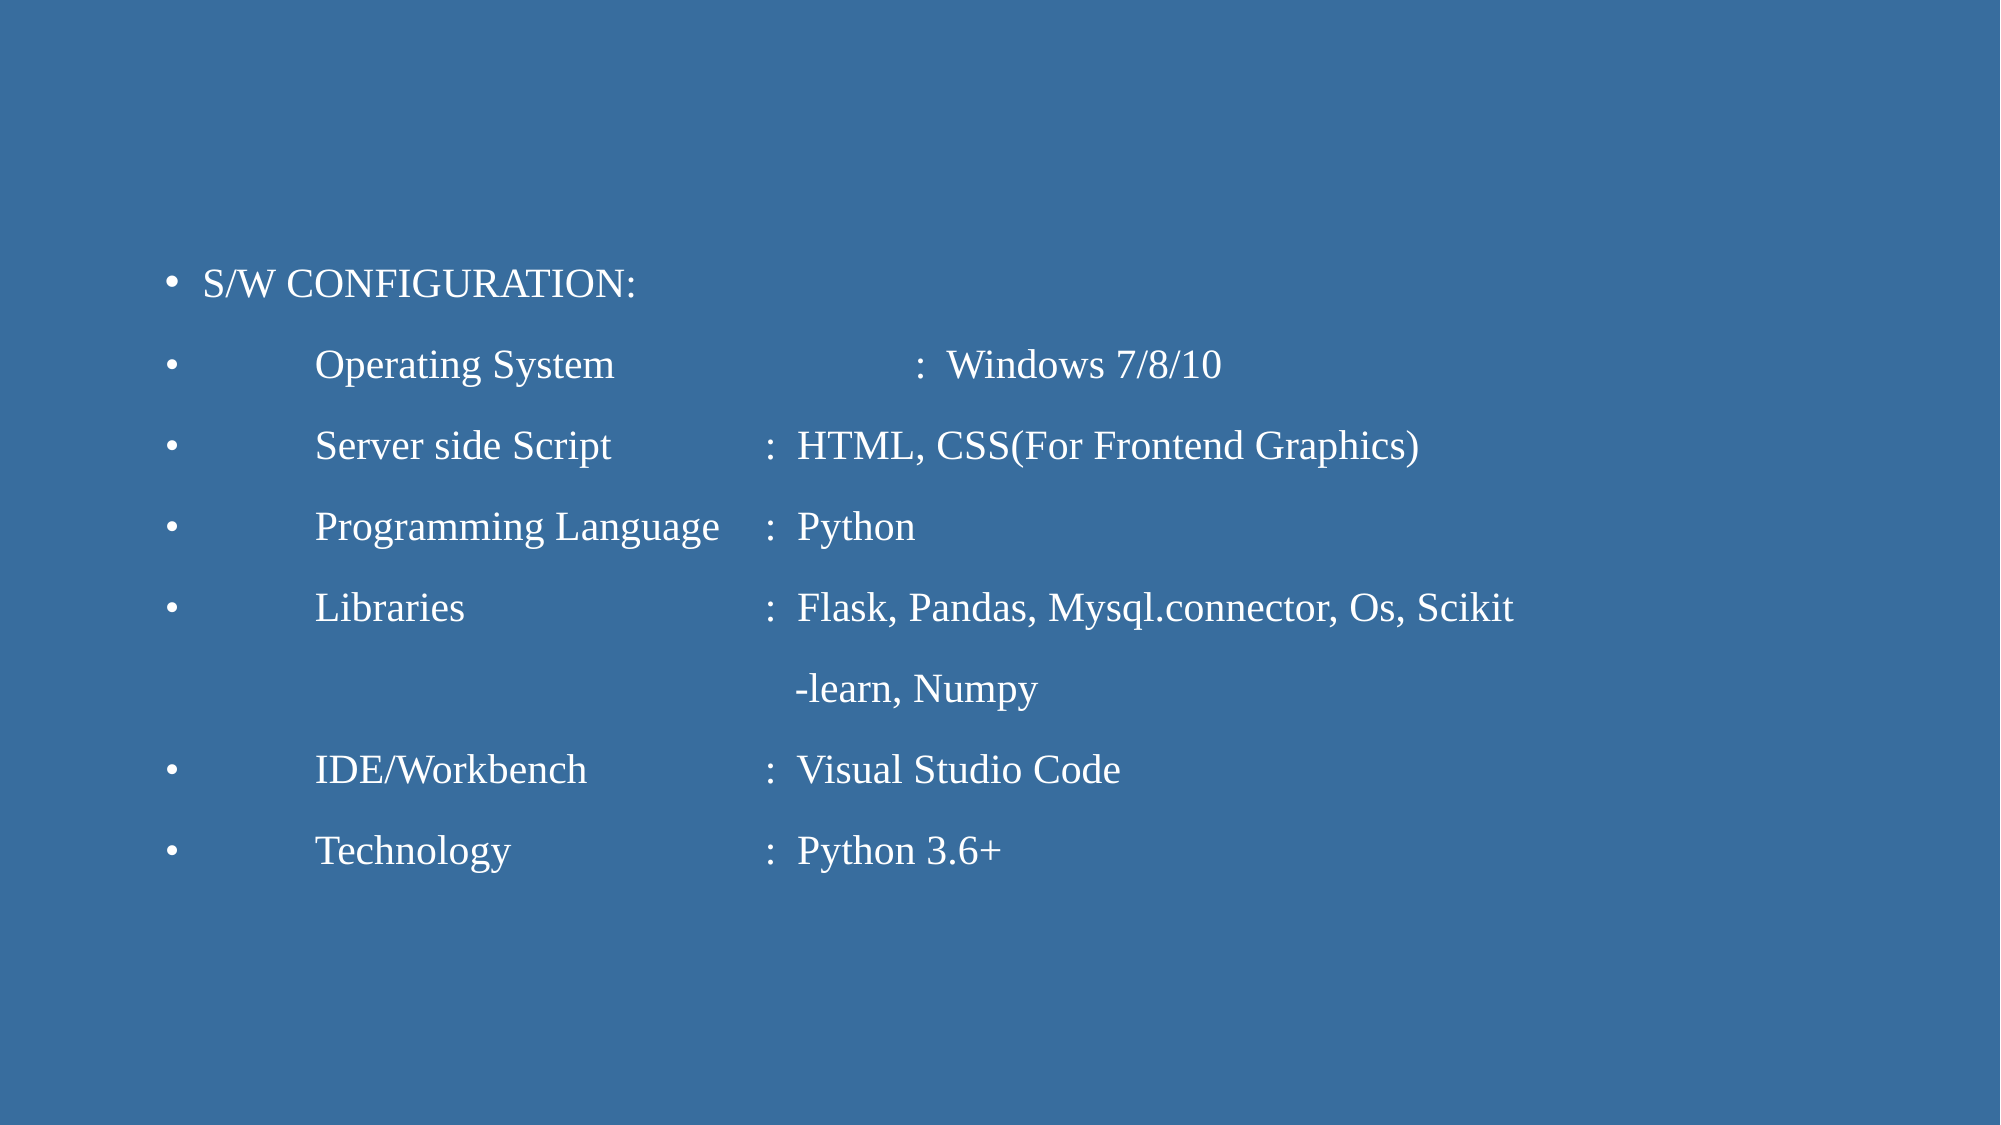

S/W CONFIGURATION:
•	Operating System		:  Windows 7/8/10
•	Server side Script		:  HTML, CSS(For Frontend Graphics)
•	Programming Language	:  Python
•	Libraries		:  Flask, Pandas, Mysql.connector, Os, Scikit
                                                            -learn, Numpy
•	IDE/Workbench		:  Visual Studio Code
•	Technology		:  Python 3.6+